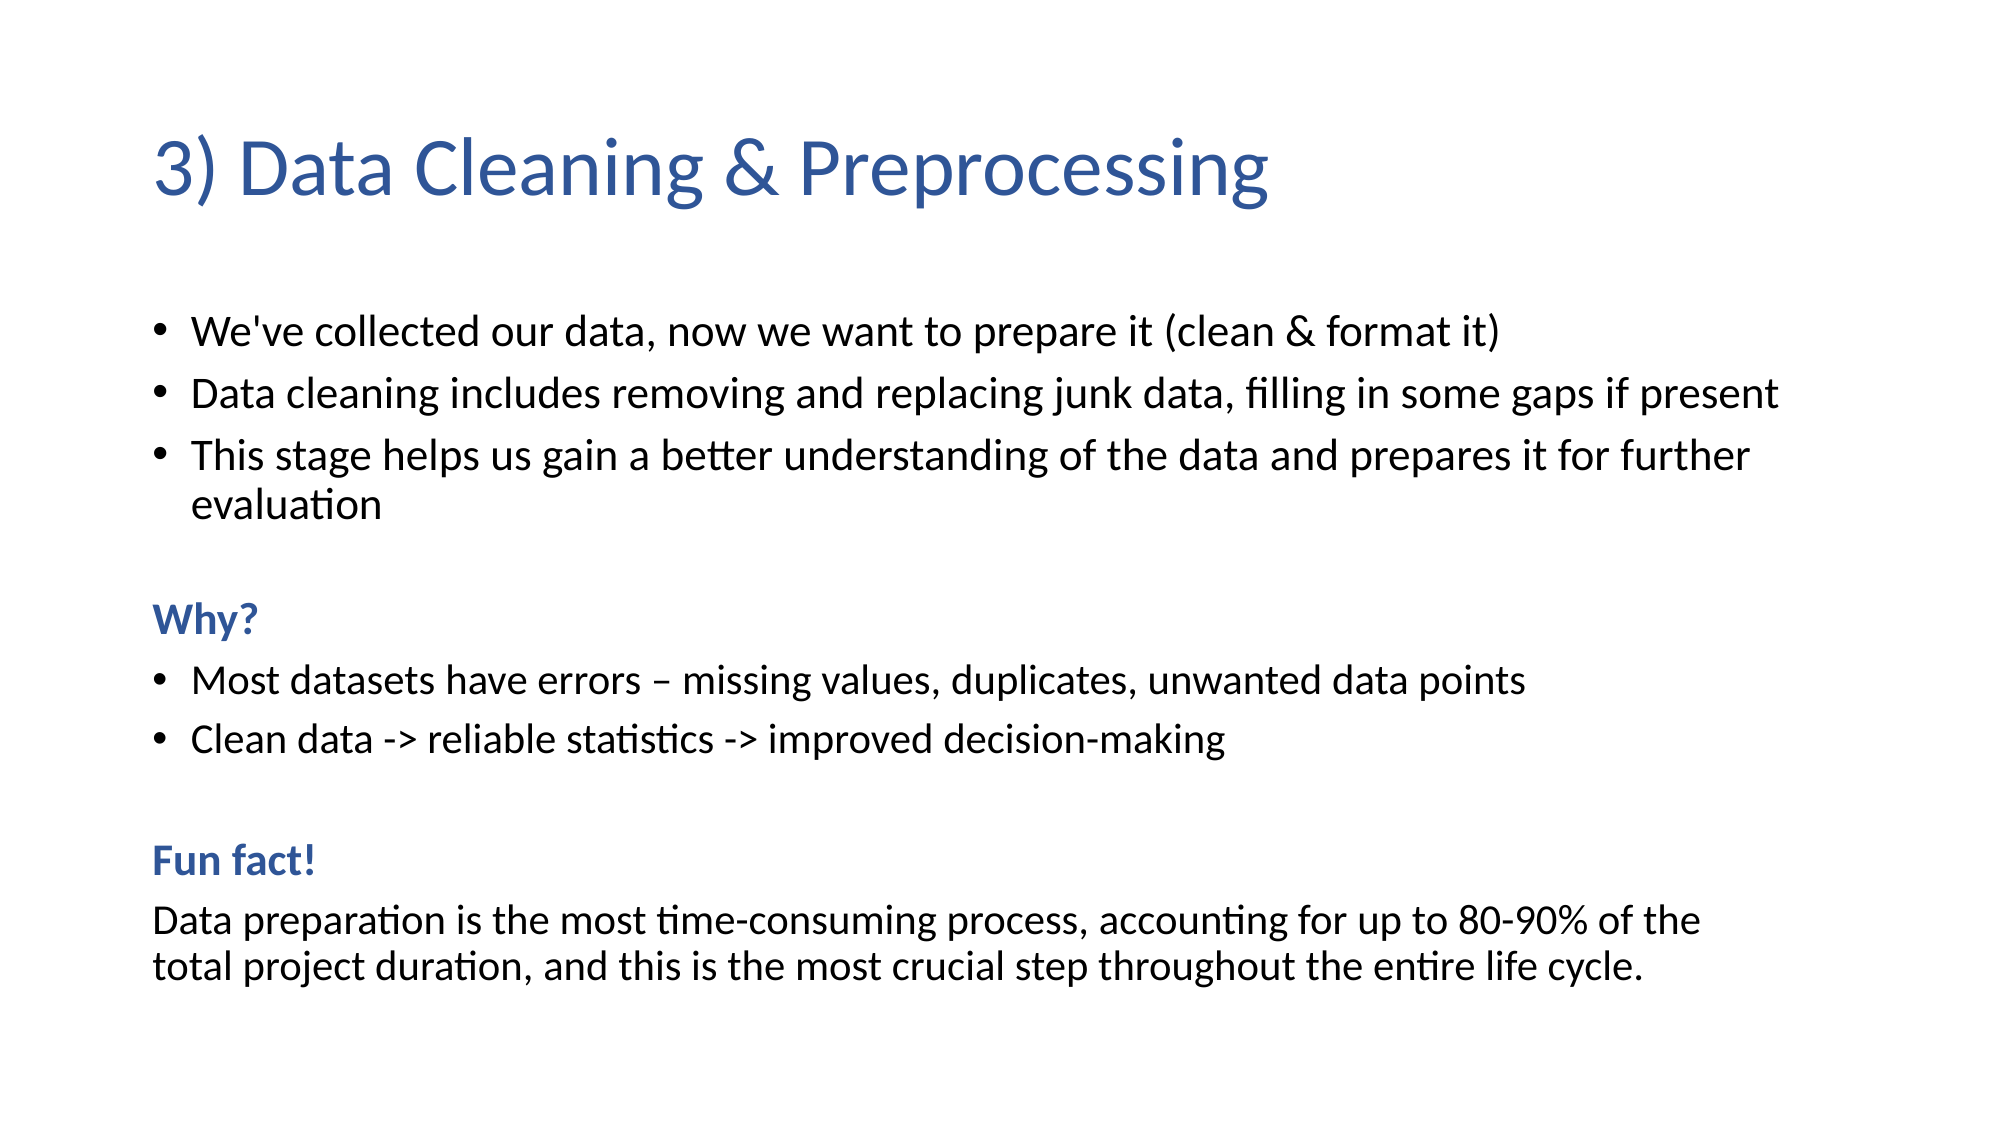

# 3) Data Cleaning & Preprocessing
We've collected our data, now we want to prepare it (clean & format it)
Data cleaning includes removing and replacing junk data, filling in some gaps if present
This stage helps us gain a better understanding of the data and prepares it for further evaluation

Why?
Most datasets have errors – missing values, duplicates, unwanted data points
Clean data -> reliable statistics -> improved decision-making

Fun fact!
Data preparation is the most time-consuming process, accounting for up to 80-90% of the total project duration, and this is the most crucial step throughout the entire life cycle.